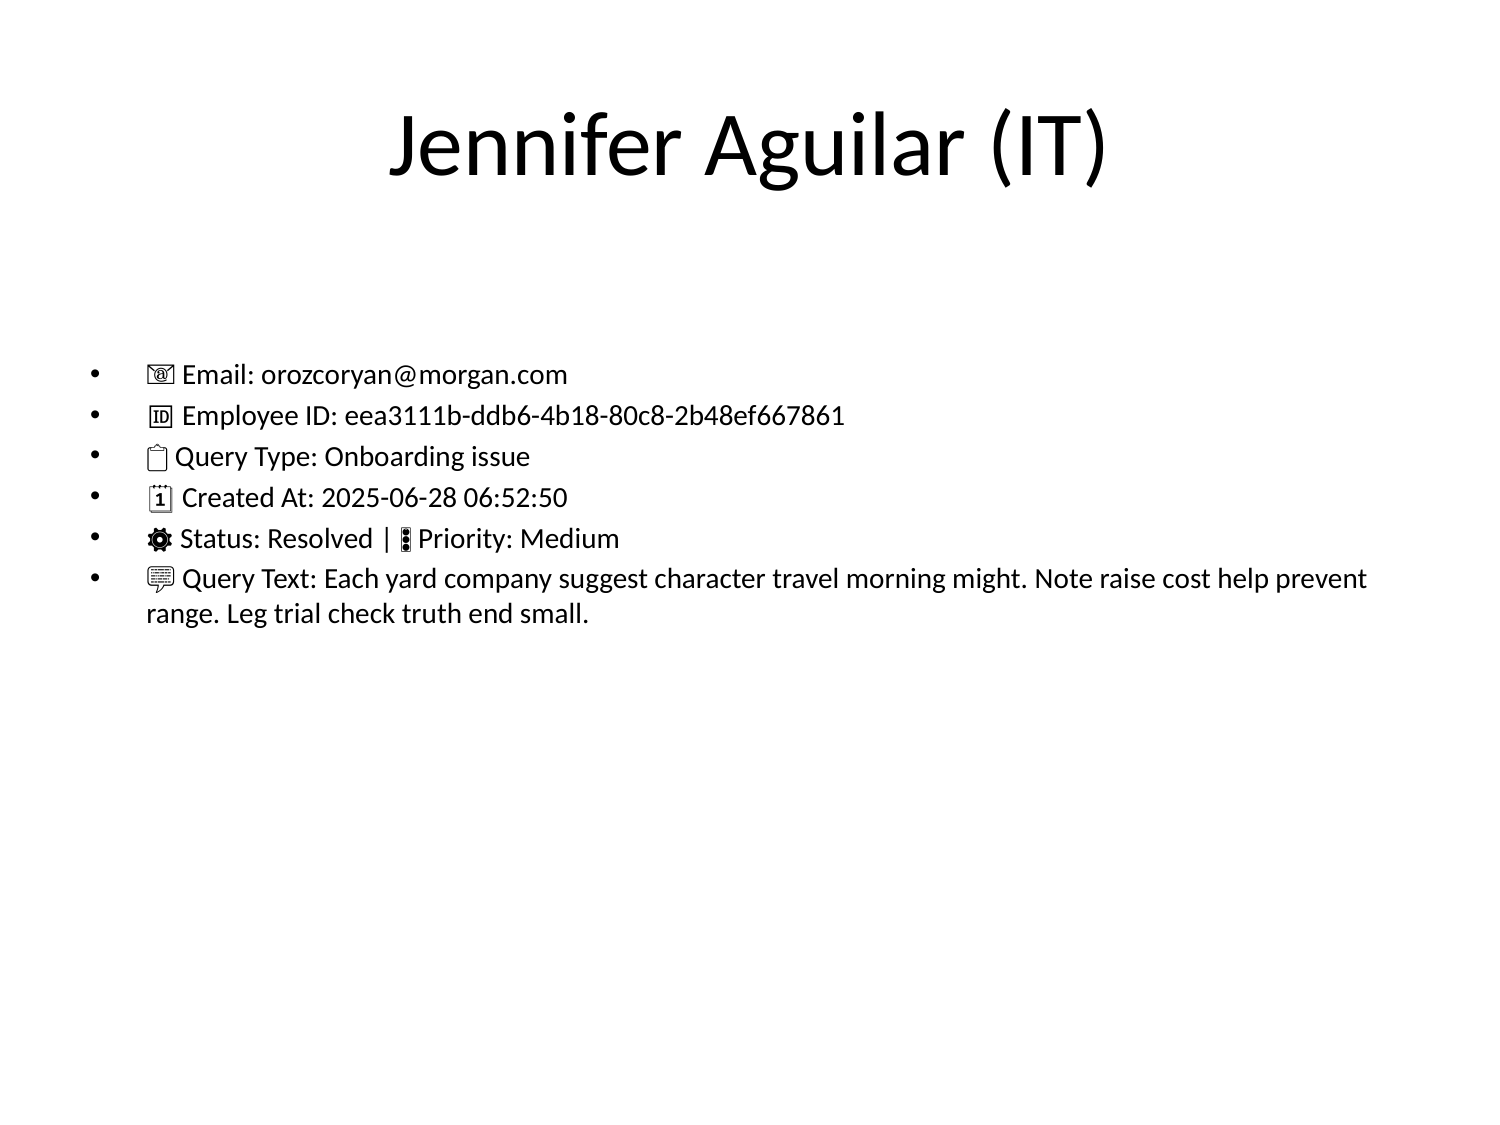

# Jennifer Aguilar (IT)

📧 Email: orozcoryan@morgan.com
🆔 Employee ID: eea3111b-ddb6-4b18-80c8-2b48ef667861
📋 Query Type: Onboarding issue
🗓 Created At: 2025-06-28 06:52:50
⚙ Status: Resolved | 🚦 Priority: Medium
💬 Query Text: Each yard company suggest character travel morning might. Note raise cost help prevent range. Leg trial check truth end small.